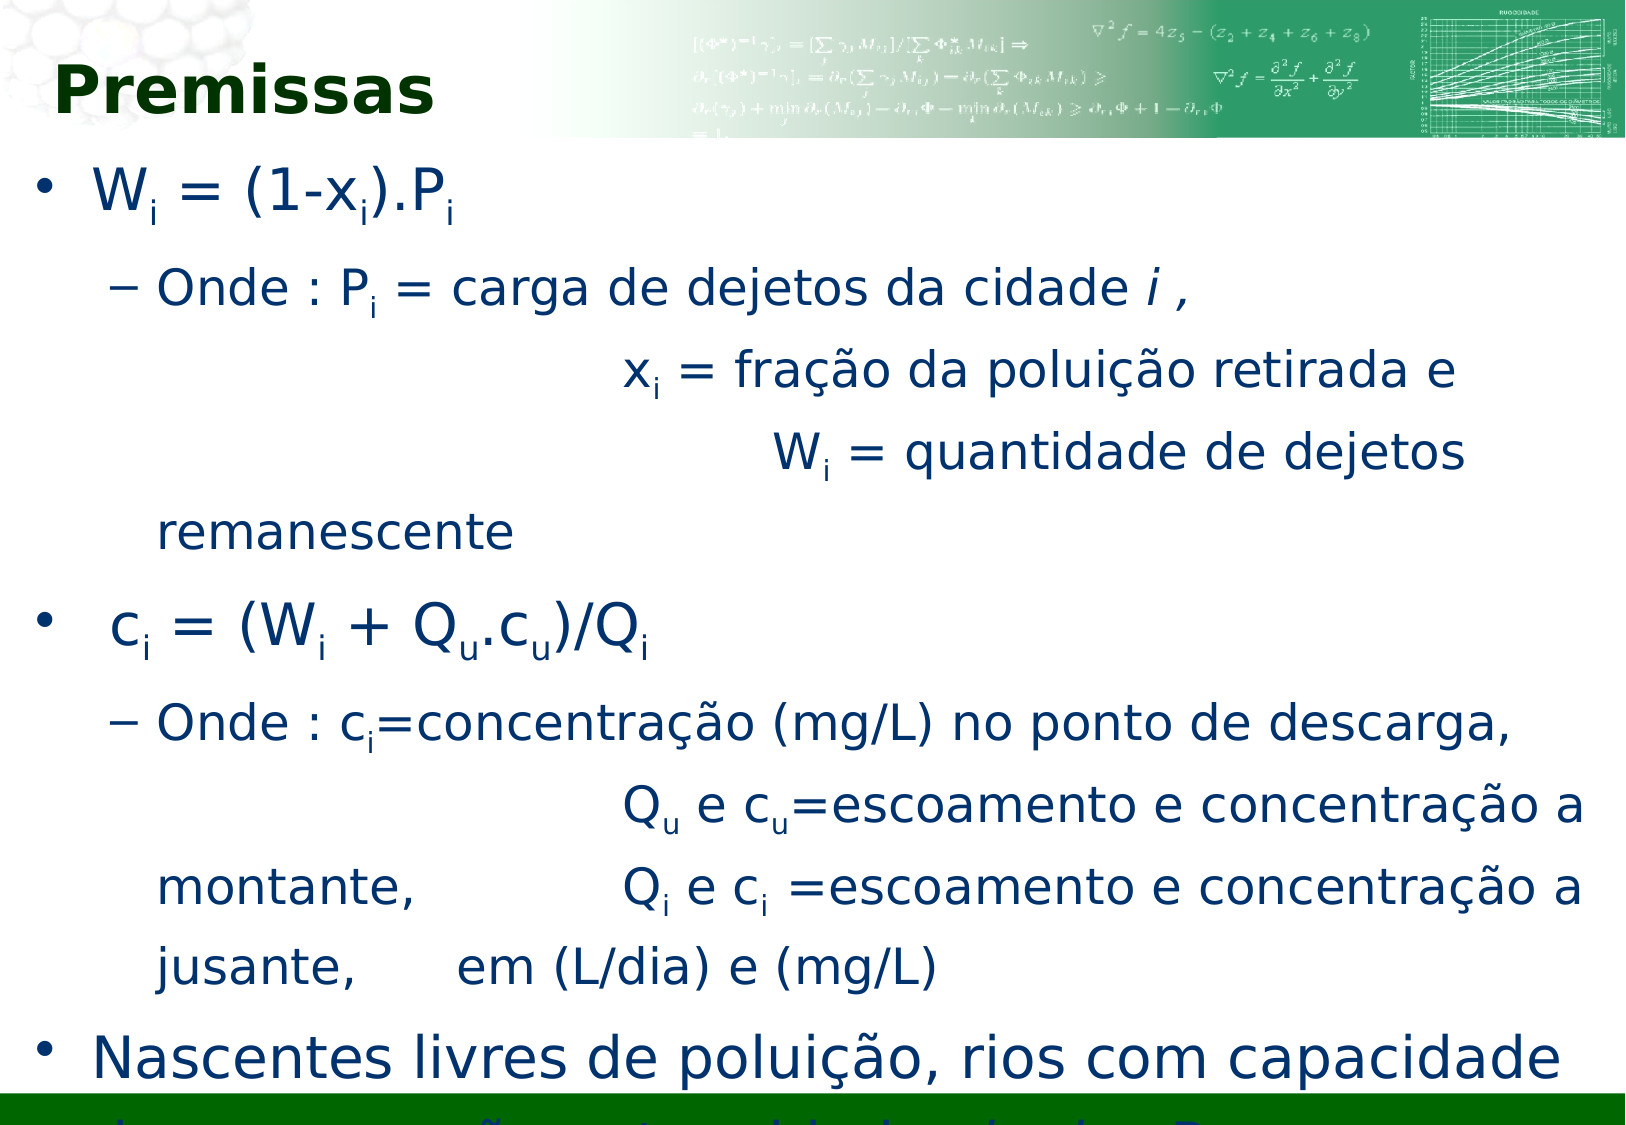

# Premissas
Wi = (1-xi).Pi
Onde : Pi = carga de dejetos da cidade i , 					 xi = fração da poluição retirada e 					 Wi = quantidade de dejetos remanescente
 ci = (Wi + Qu.cu)/Qi
Onde : ci=concentração (mg/L) no ponto de descarga,			 Qu e cu=escoamento e concentração a montante,		 Qi e ci  =escoamento e concentração a jusante, 	em (L/dia) e (mg/L)
Nascentes livres de poluição, rios com capacidade de recuperação entre cidades i e j = Rij